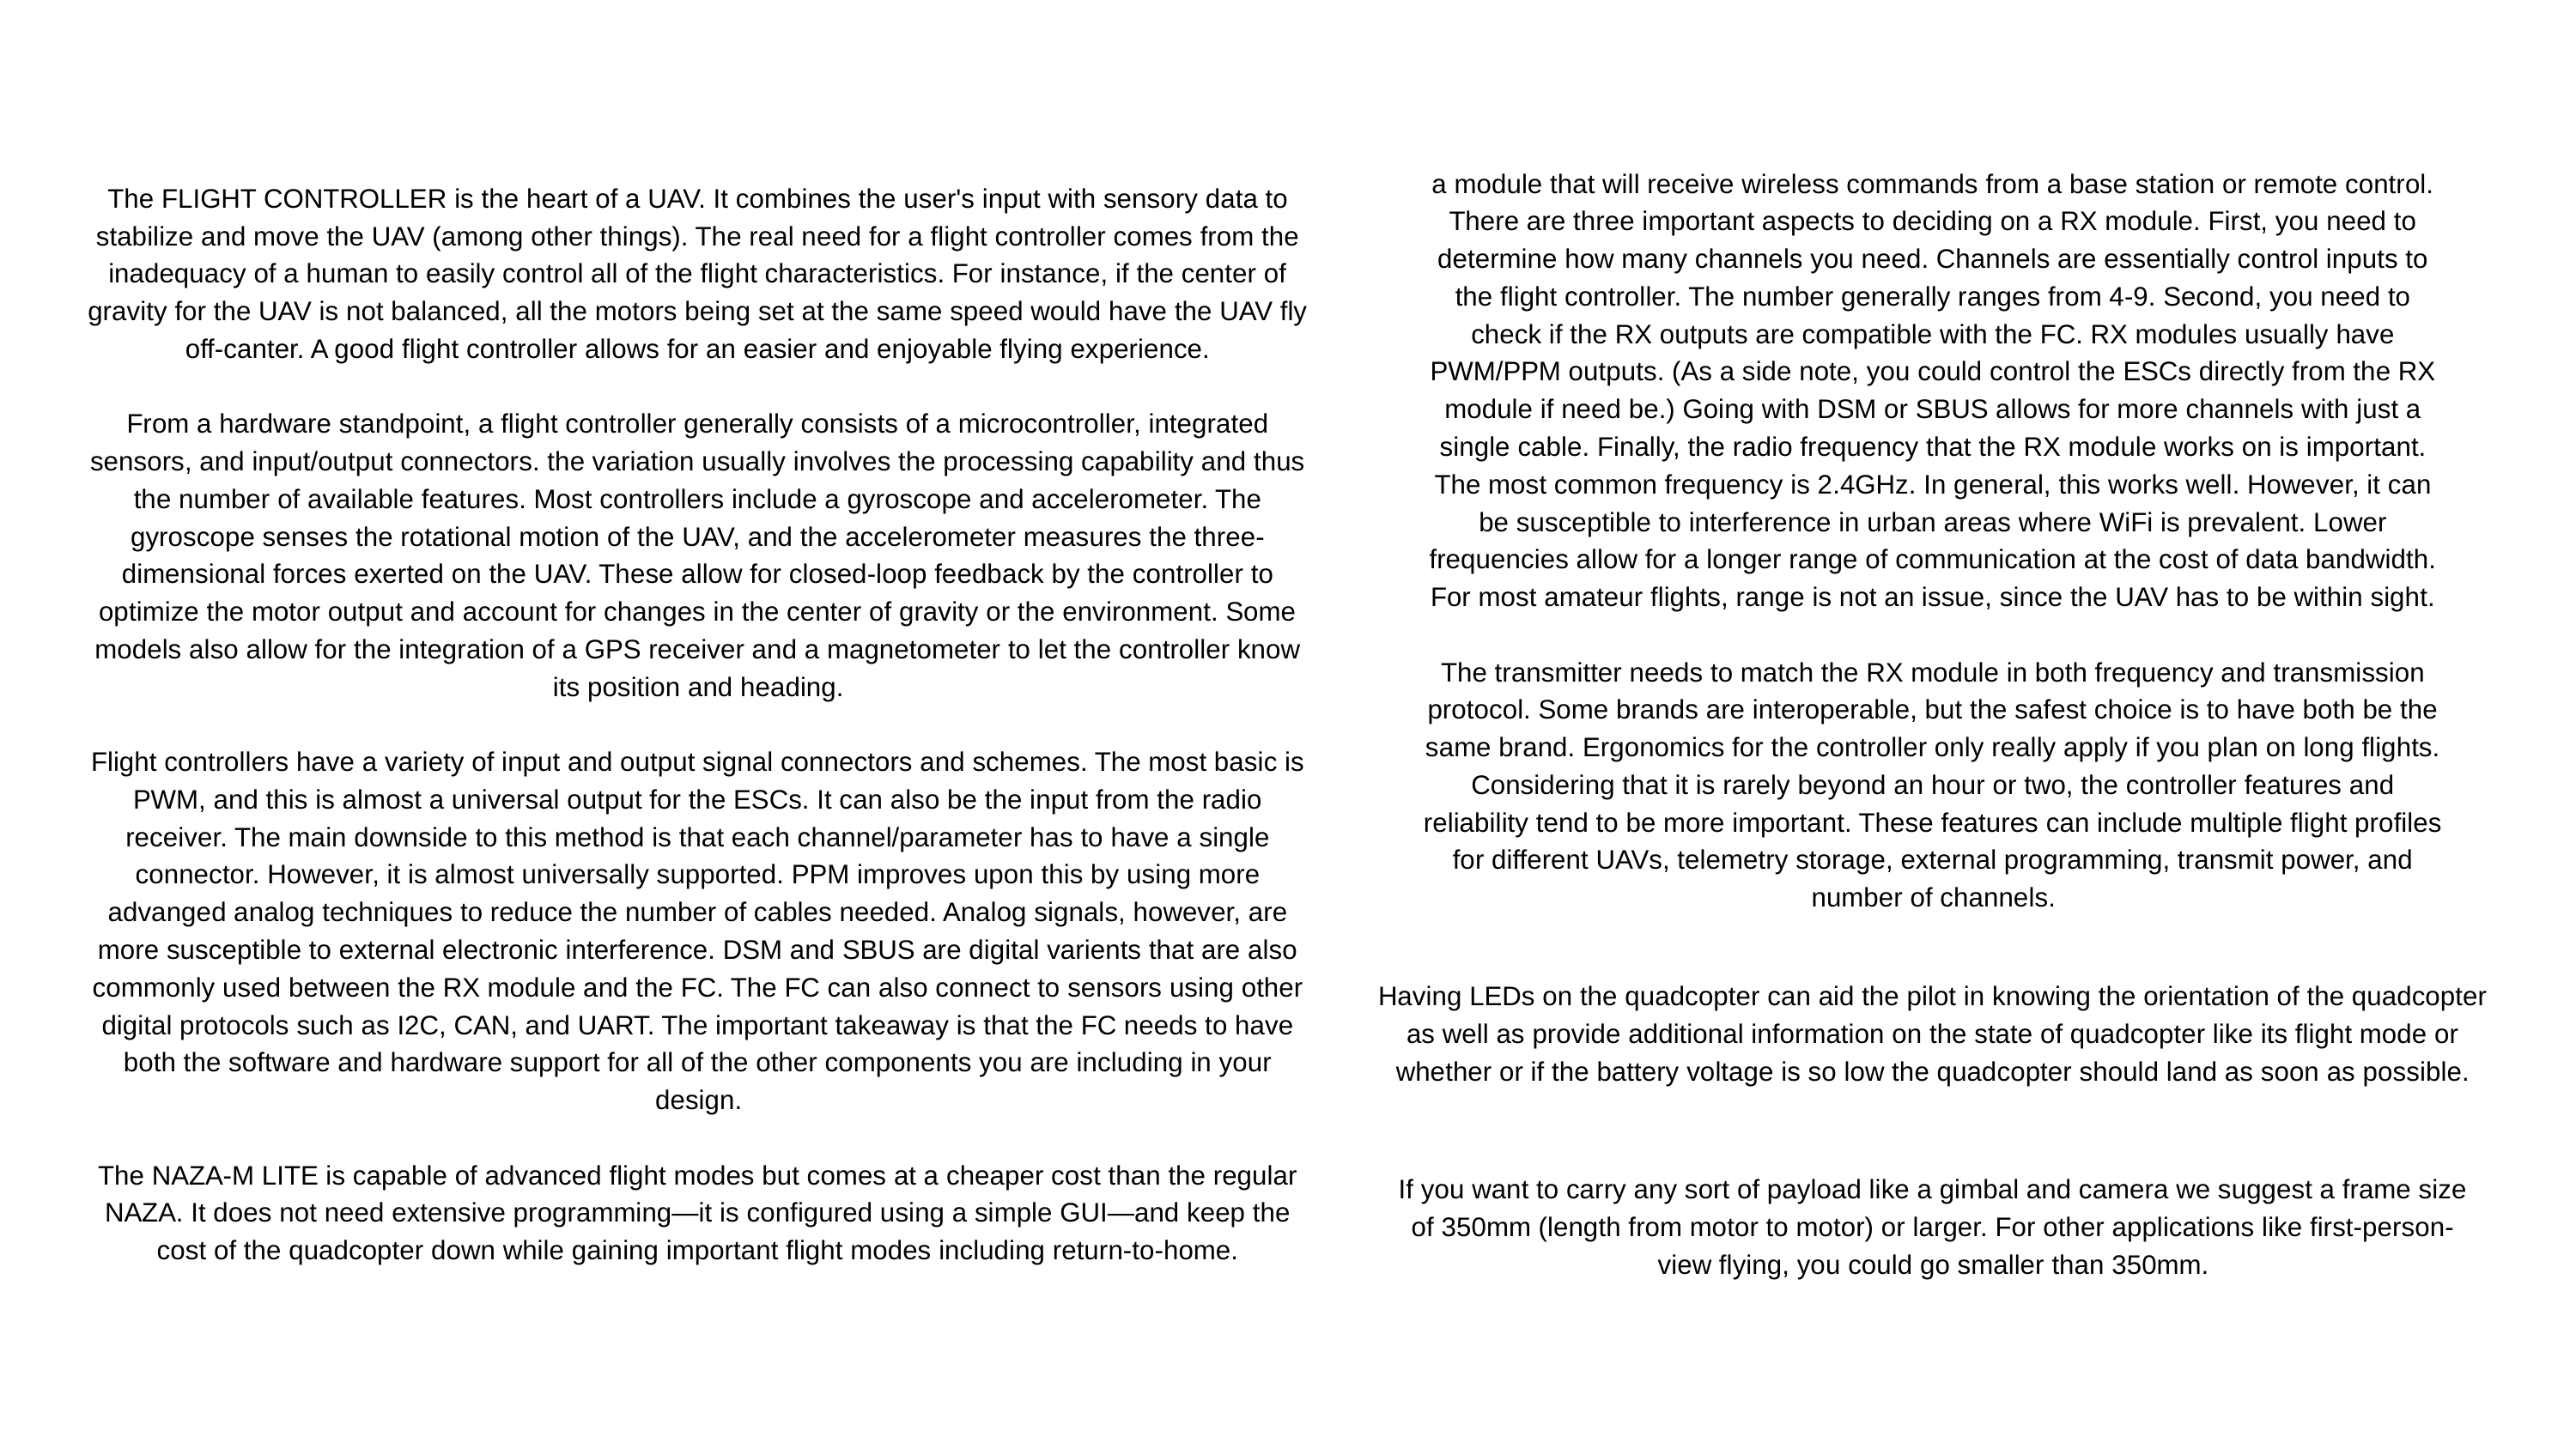

a module that will receive wireless commands from a base station or remote control. There are three important aspects to deciding on a RX module. First, you need to determine how many channels you need. Channels are essentially control inputs to the flight controller. The number generally ranges from 4-9. Second, you need to check if the RX outputs are compatible with the FC. RX modules usually have PWM/PPM outputs. (As a side note, you could control the ESCs directly from the RX module if need be.) Going with DSM or SBUS allows for more channels with just a single cable. Finally, the radio frequency that the RX module works on is important. The most common frequency is 2.4GHz. In general, this works well. However, it can be susceptible to interference in urban areas where WiFi is prevalent. Lower frequencies allow for a longer range of communication at the cost of data bandwidth. For most amateur flights, range is not an issue, since the UAV has to be within sight.

The transmitter needs to match the RX module in both frequency and transmission protocol. Some brands are interoperable, but the safest choice is to have both be the same brand. Ergonomics for the controller only really apply if you plan on long flights. Considering that it is rarely beyond an hour or two, the controller features and reliability tend to be more important. These features can include multiple flight profiles for different UAVs, telemetry storage, external programming, transmit power, and number of channels.
The FLIGHT CONTROLLER is the heart of a UAV. It combines the user's input with sensory data to stabilize and move the UAV (among other things). The real need for a flight controller comes from the inadequacy of a human to easily control all of the flight characteristics. For instance, if the center of gravity for the UAV is not balanced, all the motors being set at the same speed would have the UAV fly off-canter. A good flight controller allows for an easier and enjoyable flying experience.

From a hardware standpoint, a flight controller generally consists of a microcontroller, integrated sensors, and input/output connectors. the variation usually involves the processing capability and thus the number of available features. Most controllers include a gyroscope and accelerometer. The gyroscope senses the rotational motion of the UAV, and the accelerometer measures the three-dimensional forces exerted on the UAV. These allow for closed-loop feedback by the controller to optimize the motor output and account for changes in the center of gravity or the environment. Some models also allow for the integration of a GPS receiver and a magnetometer to let the controller know its position and heading.

Flight controllers have a variety of input and output signal connectors and schemes. The most basic is PWM, and this is almost a universal output for the ESCs. It can also be the input from the radio receiver. The main downside to this method is that each channel/parameter has to have a single connector. However, it is almost universally supported. PPM improves upon this by using more advanged analog techniques to reduce the number of cables needed. Analog signals, however, are more susceptible to external electronic interference. DSM and SBUS are digital varients that are also commonly used between the RX module and the FC. The FC can also connect to sensors using other digital protocols such as I2C, CAN, and UART. The important takeaway is that the FC needs to have both the software and hardware support for all of the other components you are including in your design.

The NAZA-M LITE is capable of advanced flight modes but comes at a cheaper cost than the regular NAZA. It does not need extensive programming—it is configured using a simple GUI—and keep the cost of the quadcopter down while gaining important flight modes including return-to-home.
Having LEDs on the quadcopter can aid the pilot in knowing the orientation of the quadcopter as well as provide additional information on the state of quadcopter like its flight mode or whether or if the battery voltage is so low the quadcopter should land as soon as possible.
If you want to carry any sort of payload like a gimbal and camera we suggest a frame size of 350mm (length from motor to motor) or larger. For other applications like first-person-view flying, you could go smaller than 350mm.